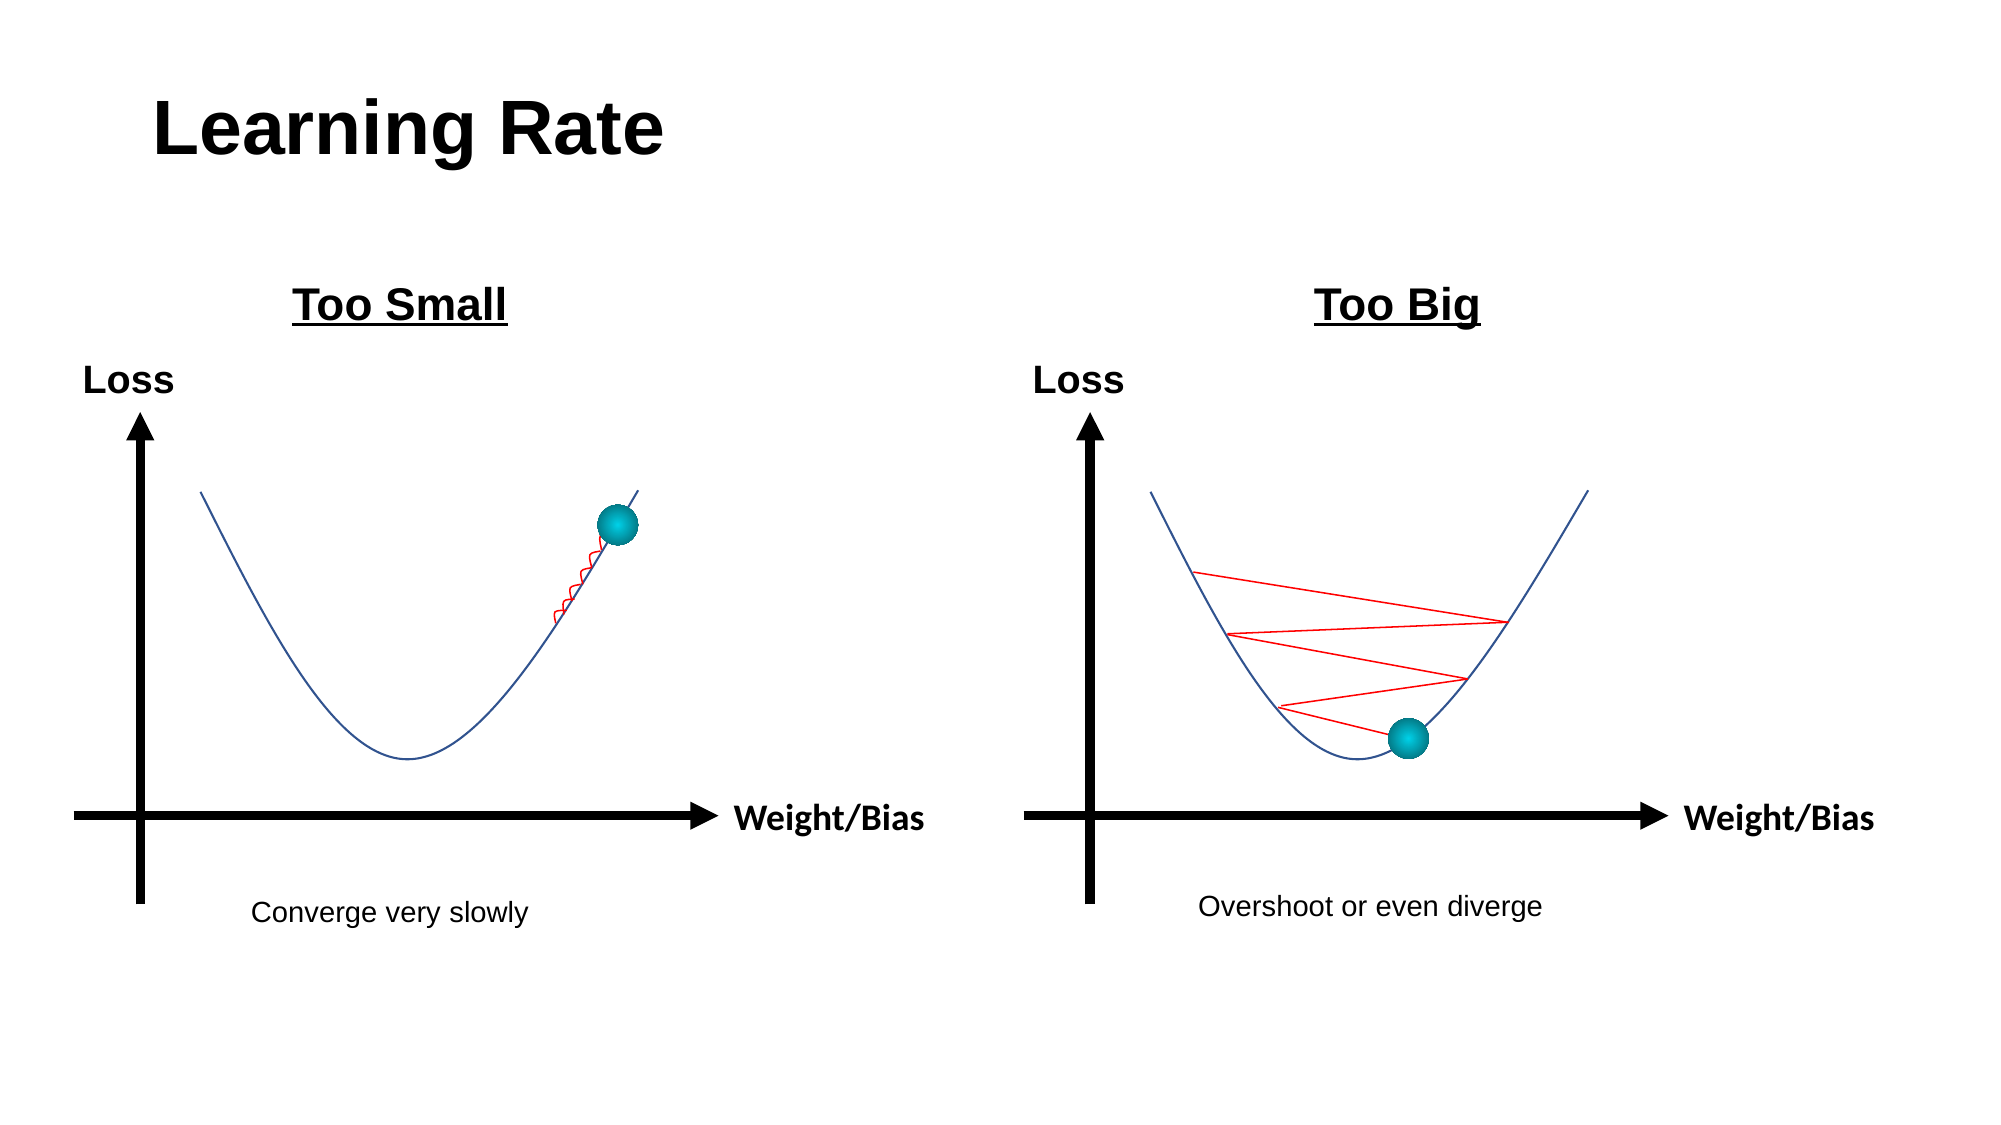

# Learning Rate
Too Small
Too Big
Loss
Loss

Weight/Bias
Weight/Bias
Overshoot or even diverge
Converge very slowly